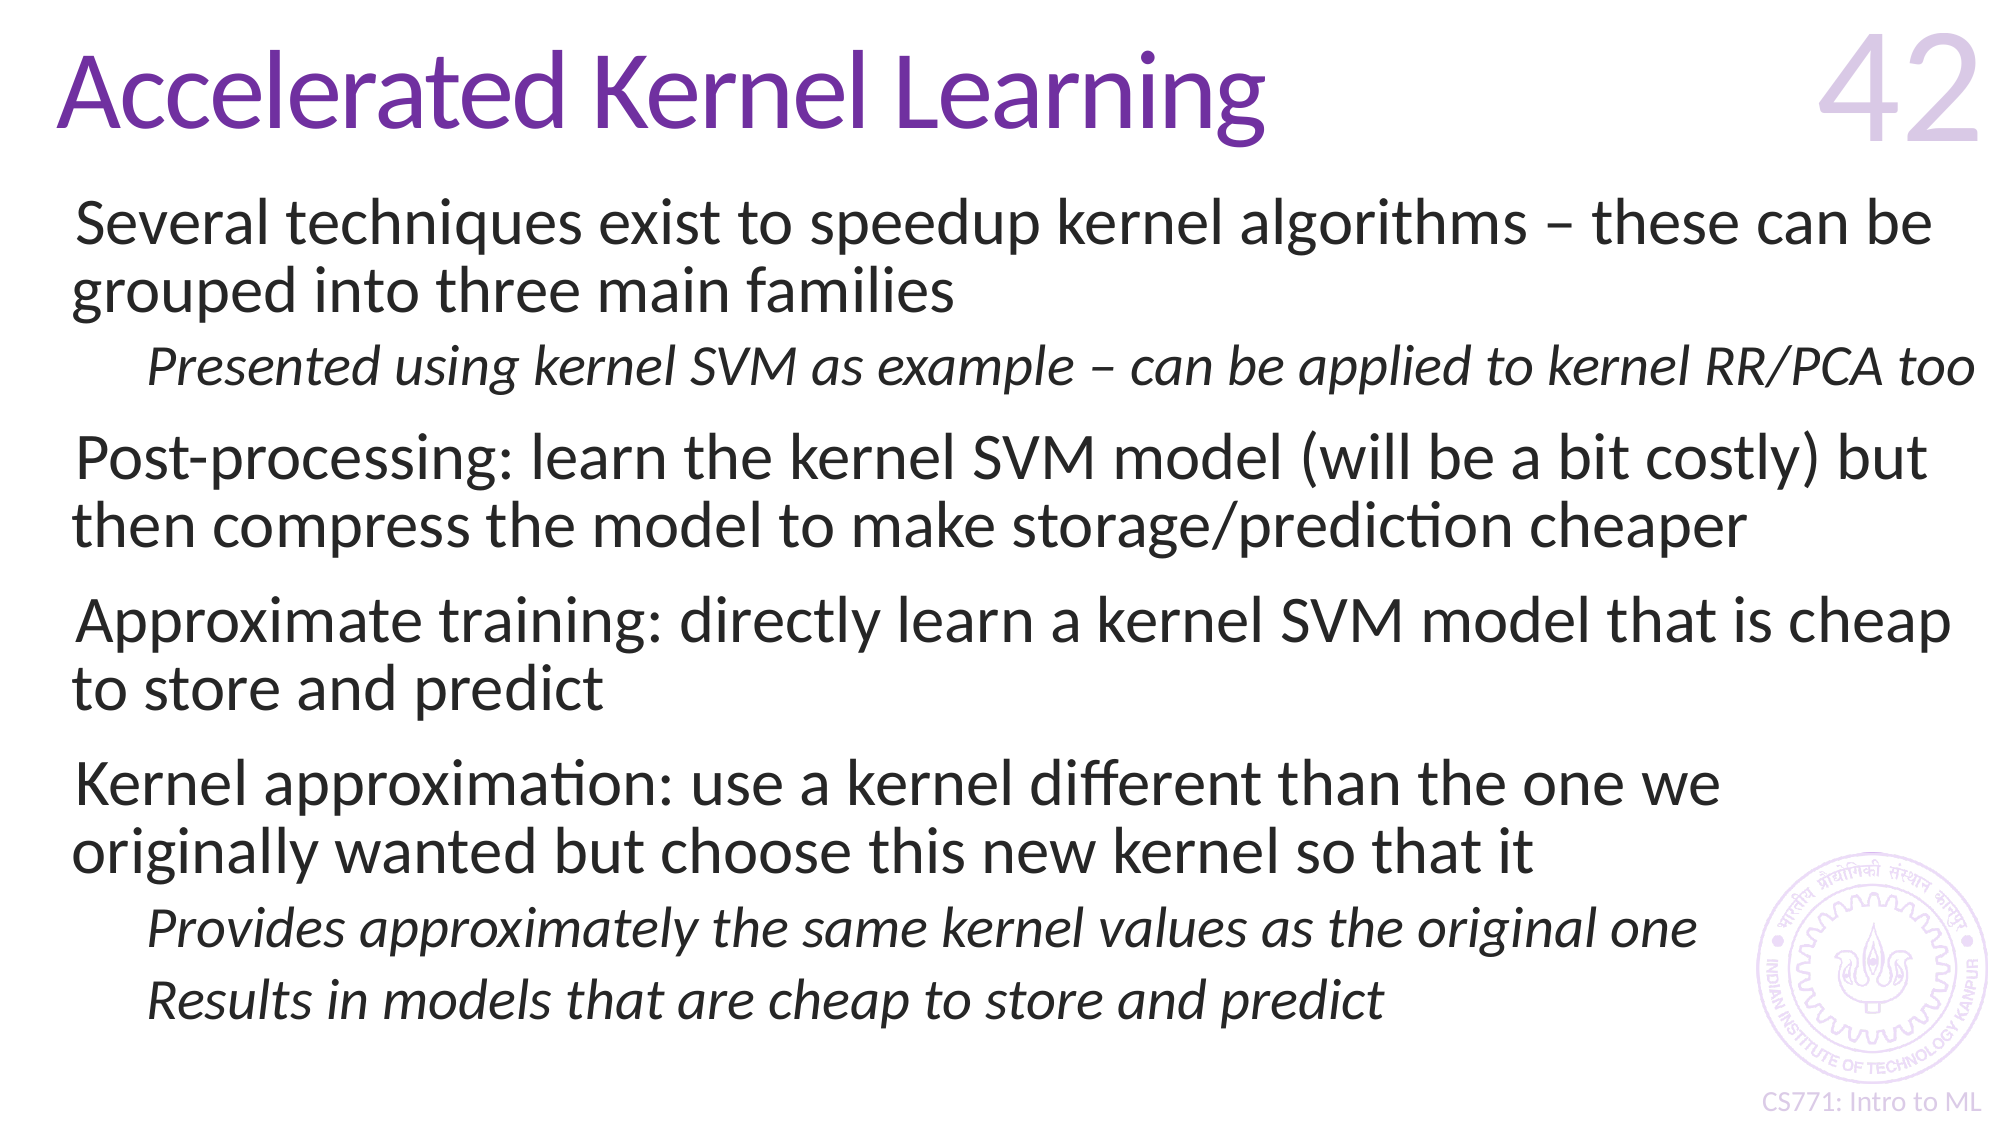

# Accelerated Kernel Learning
42
Several techniques exist to speedup kernel algorithms – these can be grouped into three main families
Presented using kernel SVM as example – can be applied to kernel RR/PCA too
Post-processing: learn the kernel SVM model (will be a bit costly) but then compress the model to make storage/prediction cheaper
Approximate training: directly learn a kernel SVM model that is cheap to store and predict
Kernel approximation: use a kernel different than the one we originally wanted but choose this new kernel so that it
Provides approximately the same kernel values as the original one
Results in models that are cheap to store and predict